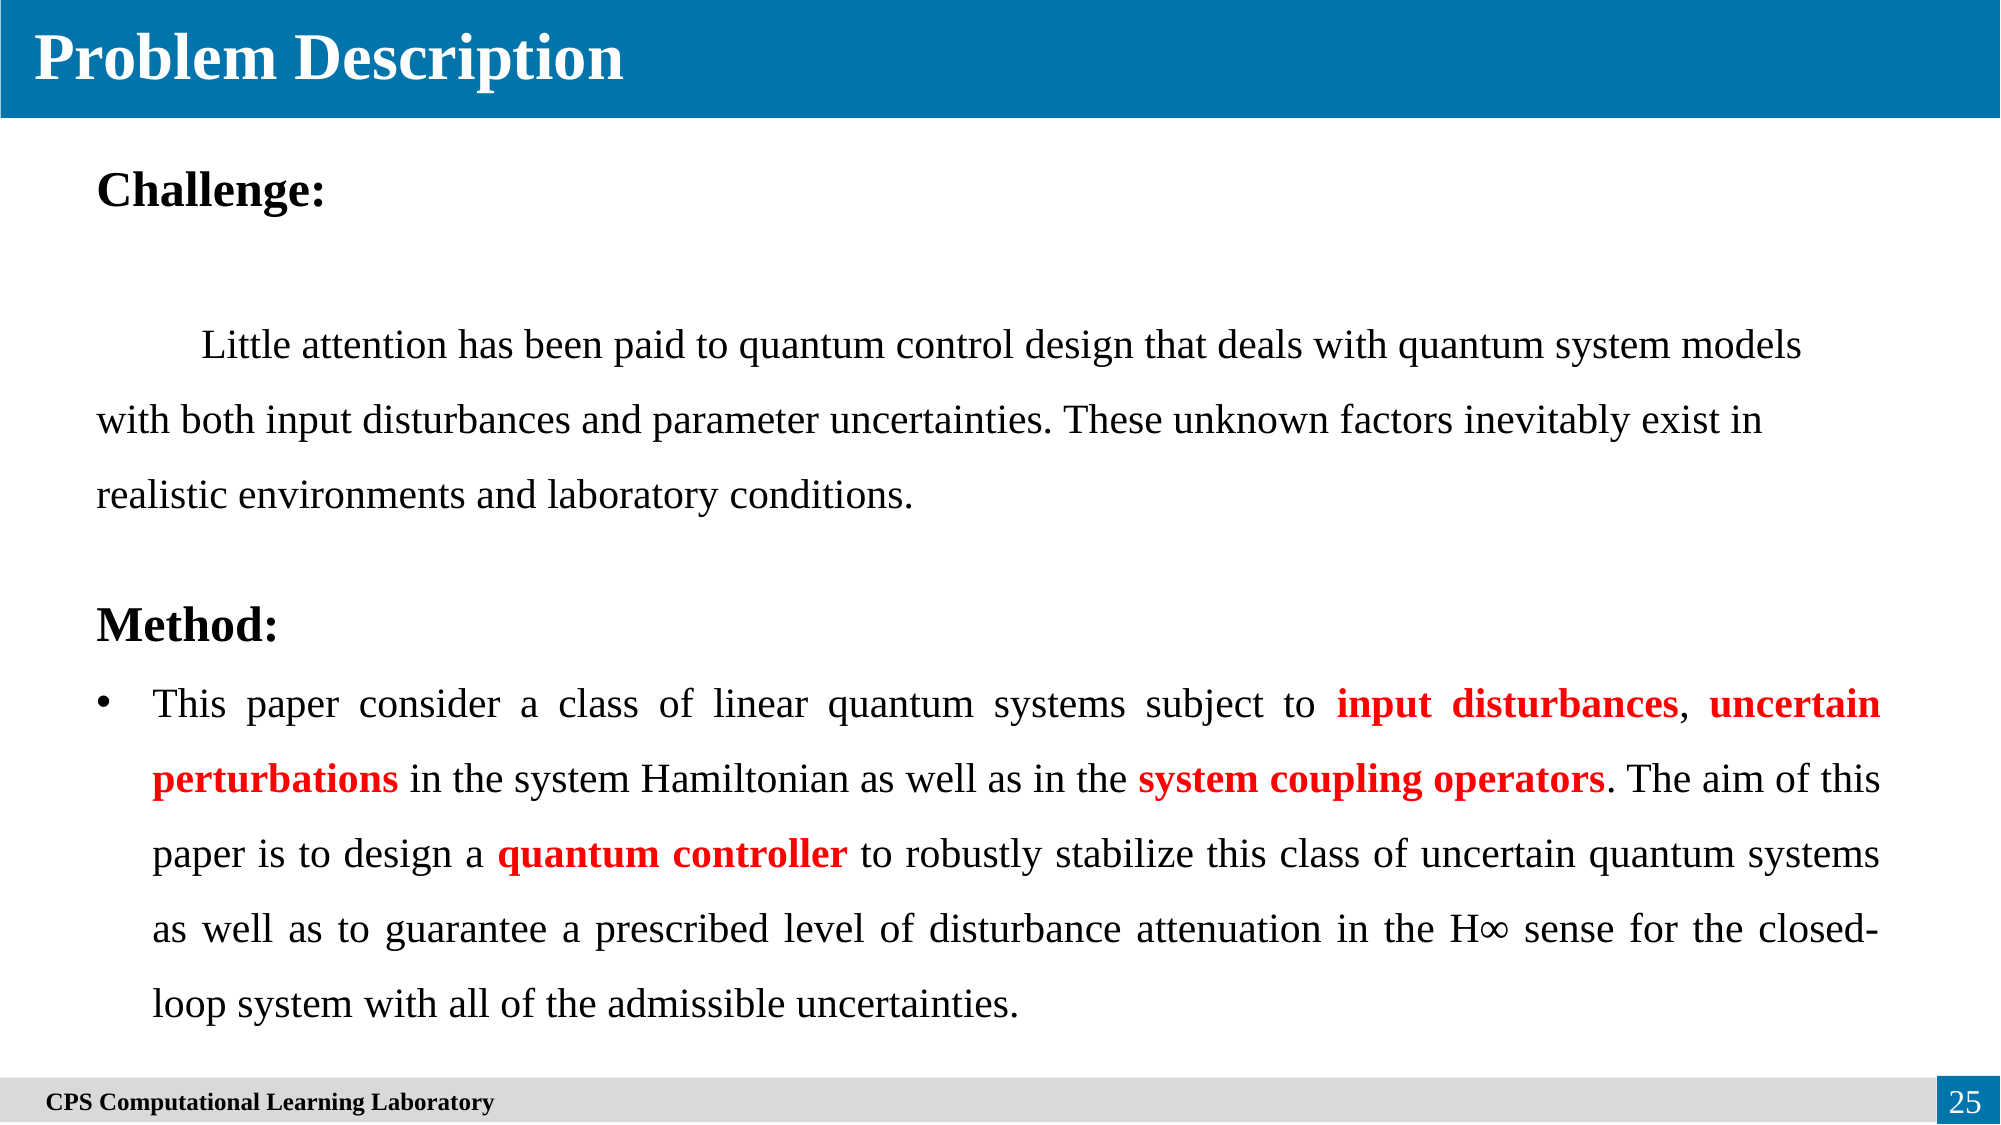

Problem Description
Challenge:

          Little attention has been paid to quantum control design that deals with quantum system models with both input disturbances and parameter uncertainties. These unknown factors inevitably exist in realistic environments and laboratory conditions.

Method:
This paper consider a class of linear quantum systems subject to input disturbances, uncertain perturbations in the system Hamiltonian as well as in the system coupling operators. The aim of this paper is to design a quantum controller to robustly stabilize this class of uncertain quantum systems as well as to guarantee a prescribed level of disturbance attenuation in the H∞ sense for the closed-loop system with all of the admissible uncertainties.
25
　CPS Computational Learning Laboratory